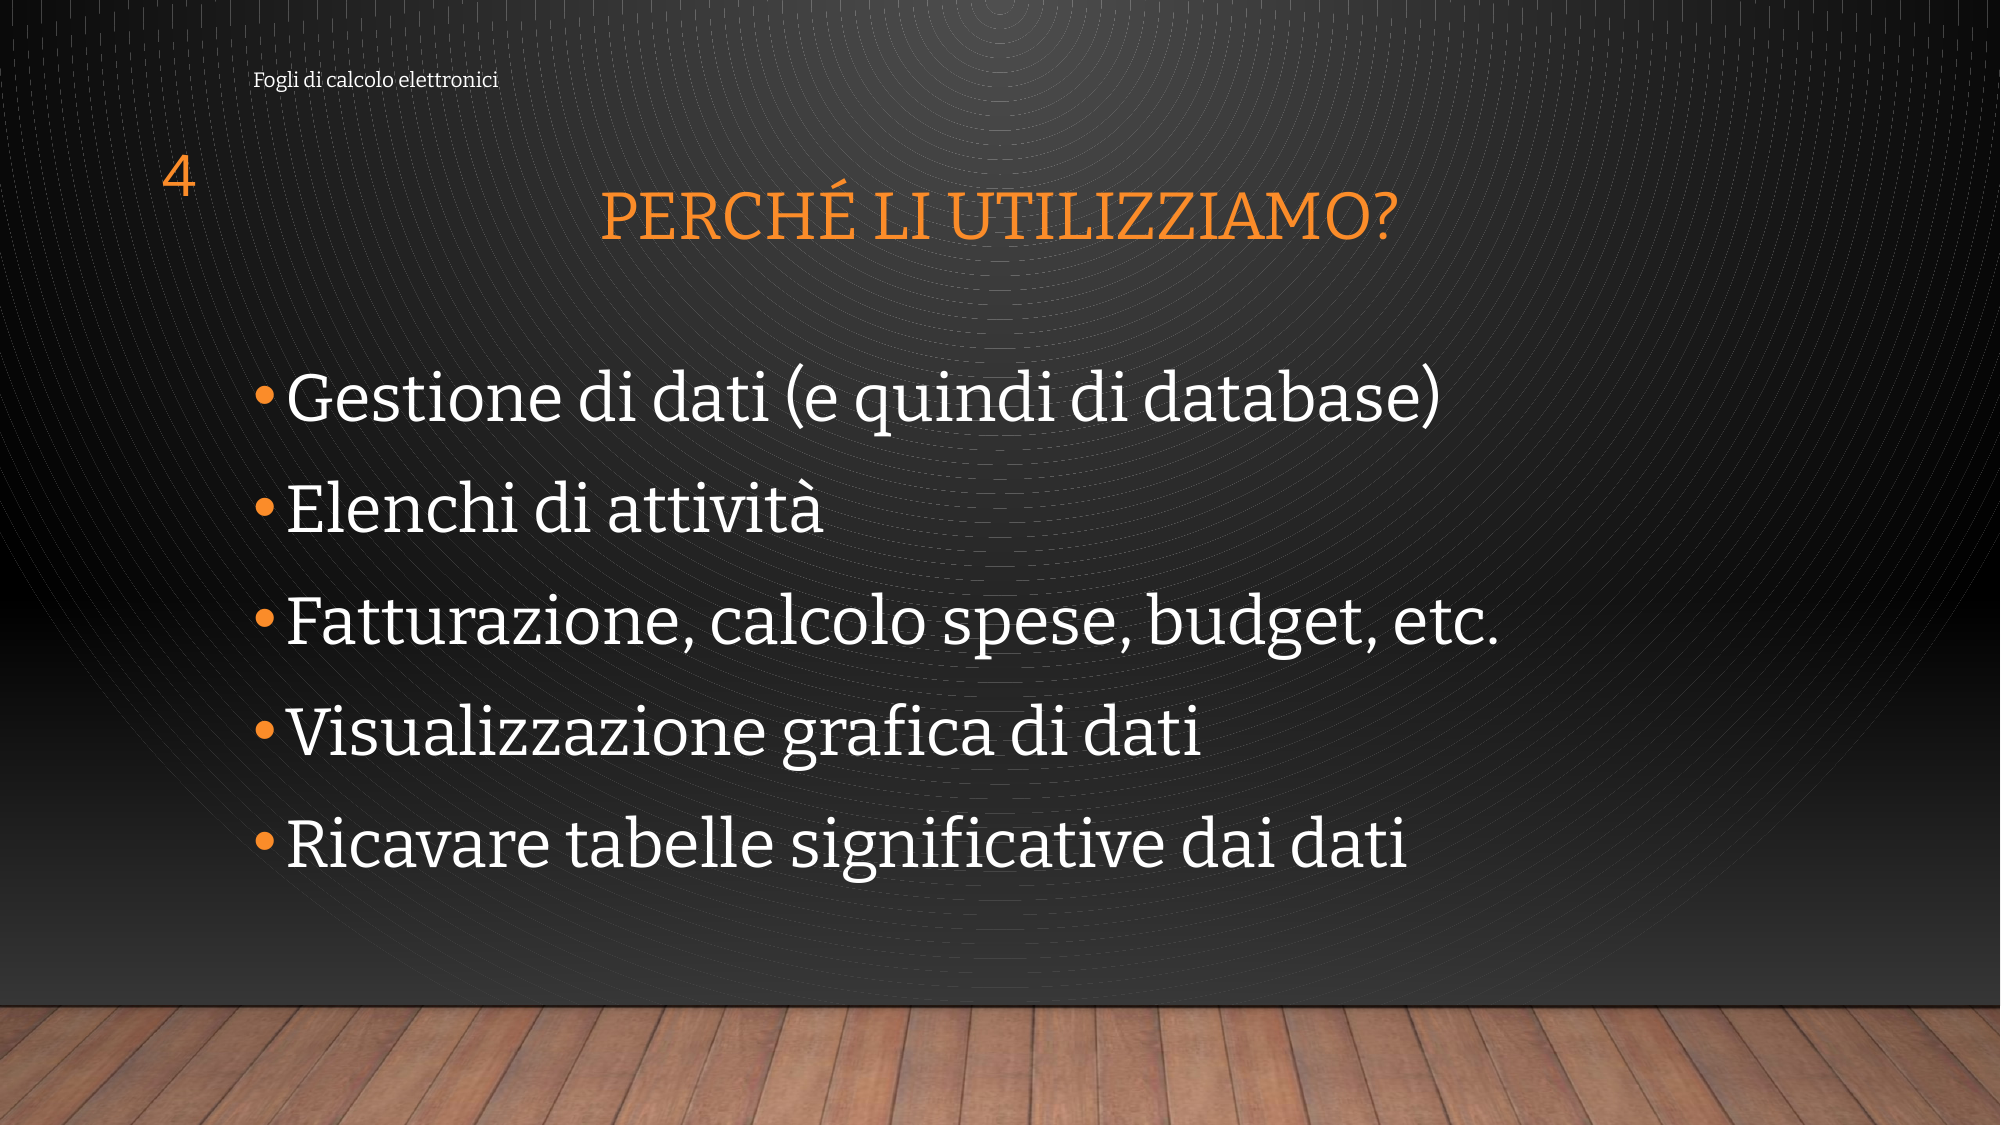

Fogli di calcolo elettronici
4
# Perché li utilizziamo?
Gestione di dati (e quindi di database)
Elenchi di attività
Fatturazione, calcolo spese, budget, etc.
Visualizzazione grafica di dati
Ricavare tabelle significative dai dati